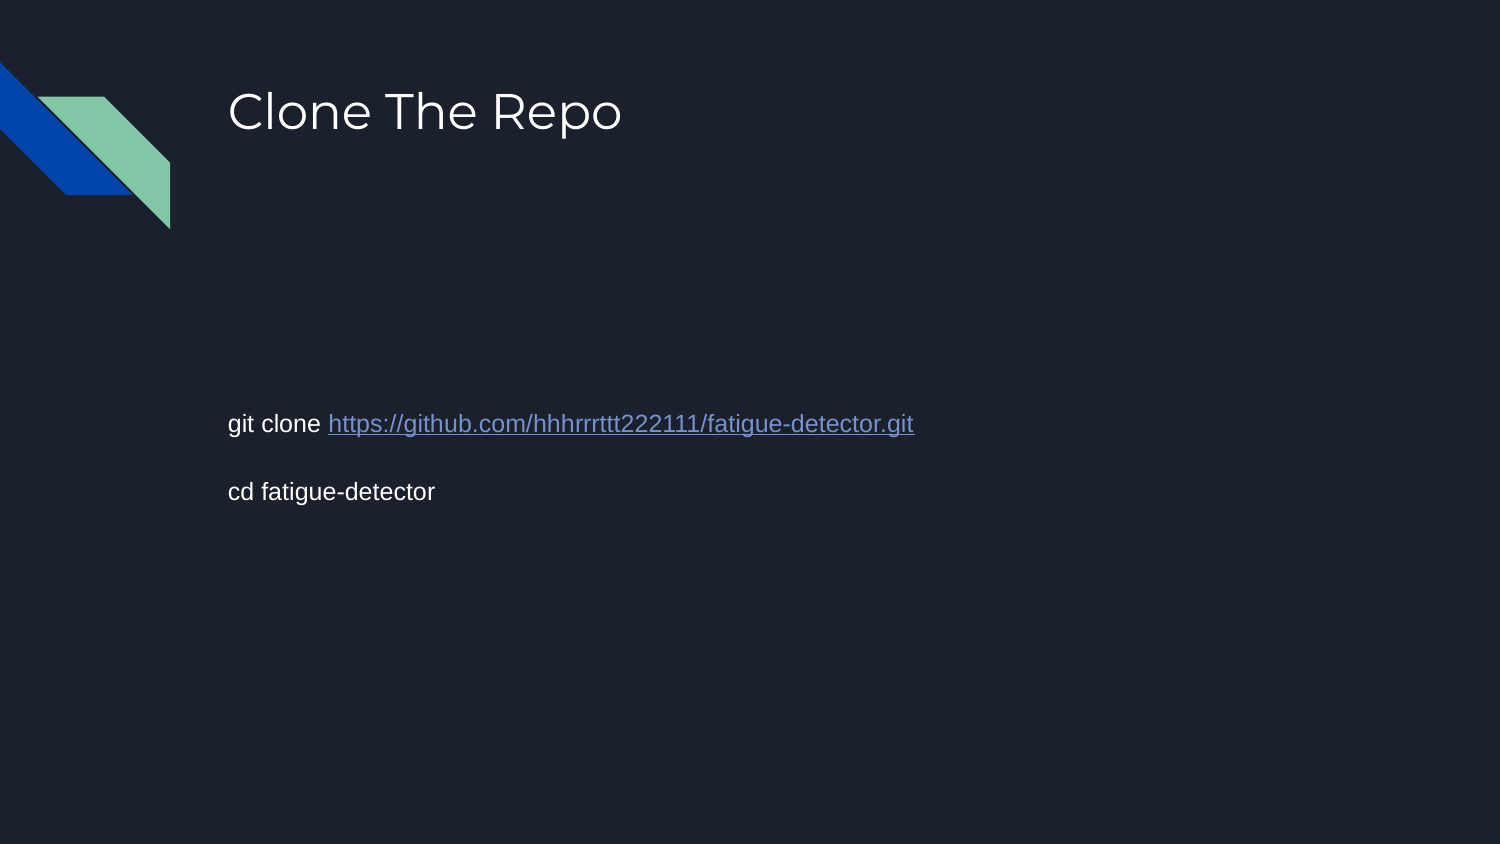

# Clone The Repo

git clone https://github.com/hhhrrrttt222111/fatigue-detector.git
cd fatigue-detector